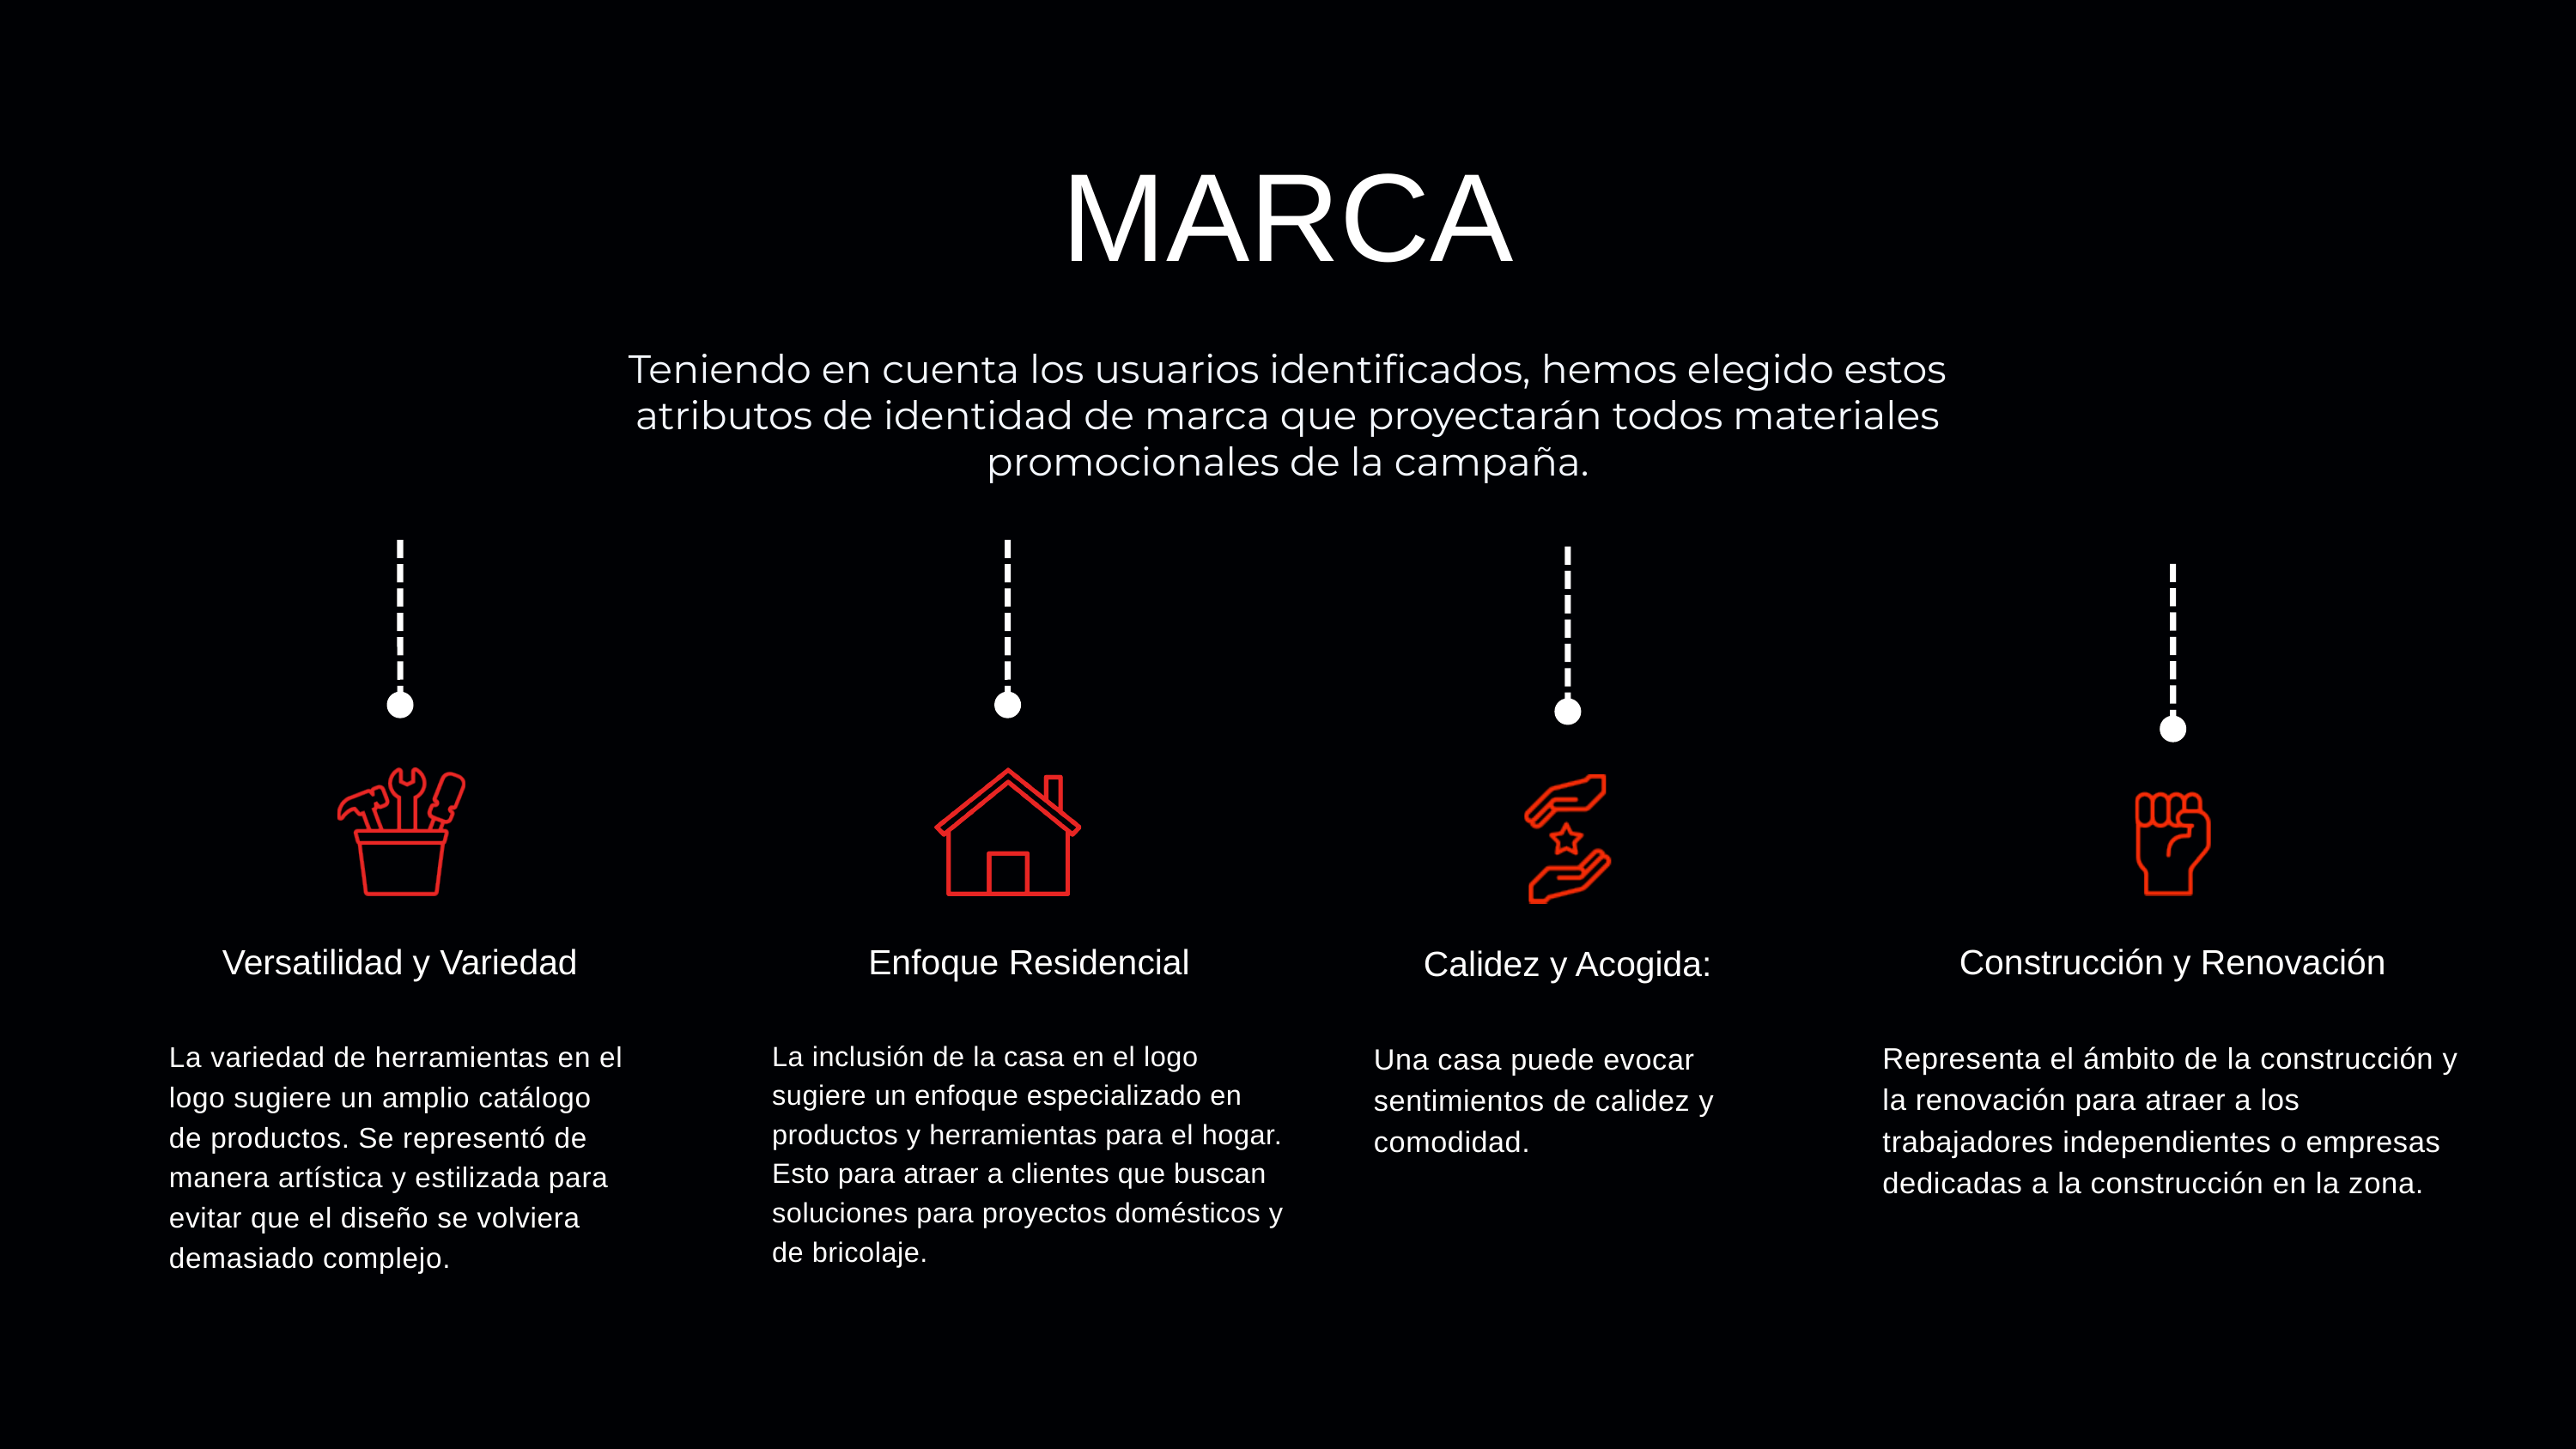

MARCA
Teniendo en cuenta los usuarios identificados, hemos elegido estos atributos de identidad de marca que proyectarán todos materiales promocionales de la campaña.

Versatilidad y Variedad
Enfoque Residencial
Construcción y Renovación
Calidez y Acogida:
La variedad de herramientas en el logo sugiere un amplio catálogo de productos. Se representó de manera artística y estilizada para evitar que el diseño se volviera demasiado complejo.
La inclusión de la casa en el logo sugiere un enfoque especializado en productos y herramientas para el hogar. Esto para atraer a clientes que buscan soluciones para proyectos domésticos y de bricolaje.
Representa el ámbito de la construcción y la renovación para atraer a los trabajadores independientes o empresas dedicadas a la construcción en la zona.
Una casa puede evocar sentimientos de calidez y comodidad.